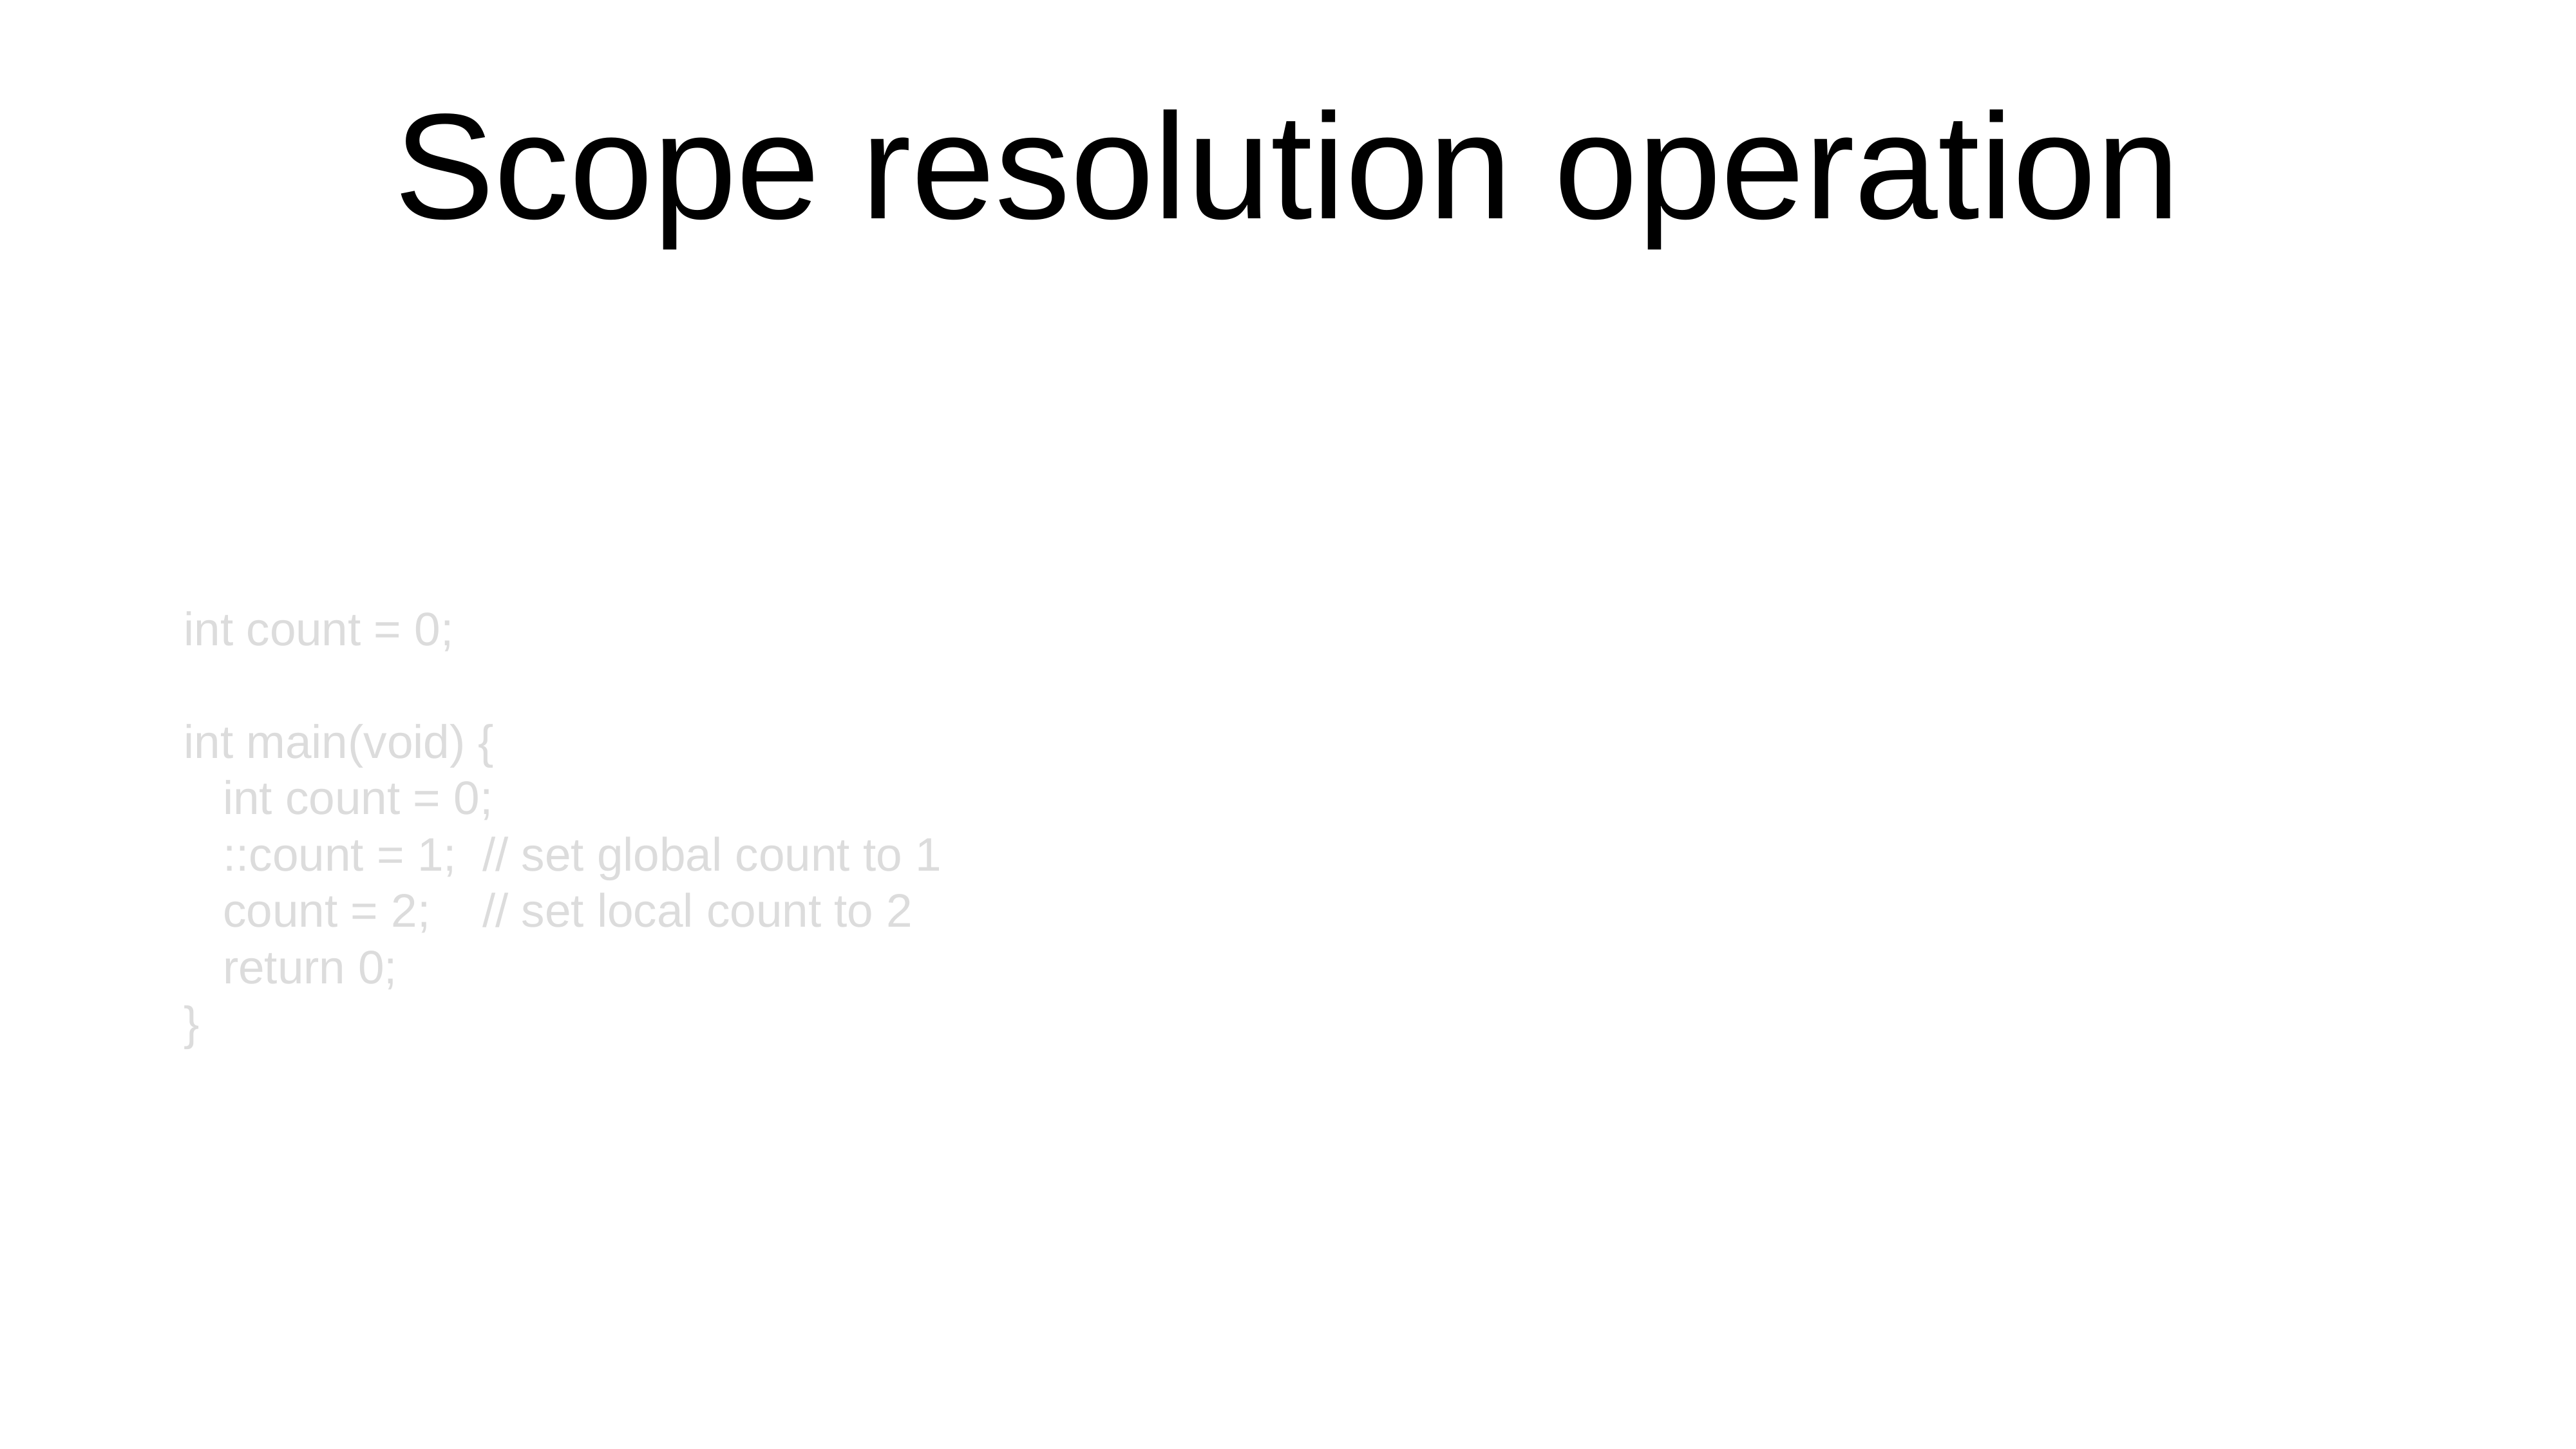

# Scope resolution operation
int count = 0;

int main(void) {
   int count = 0;
   ::count = 1;  // set global count to 1
   count = 2;    // set local count to 2
   return 0;
}